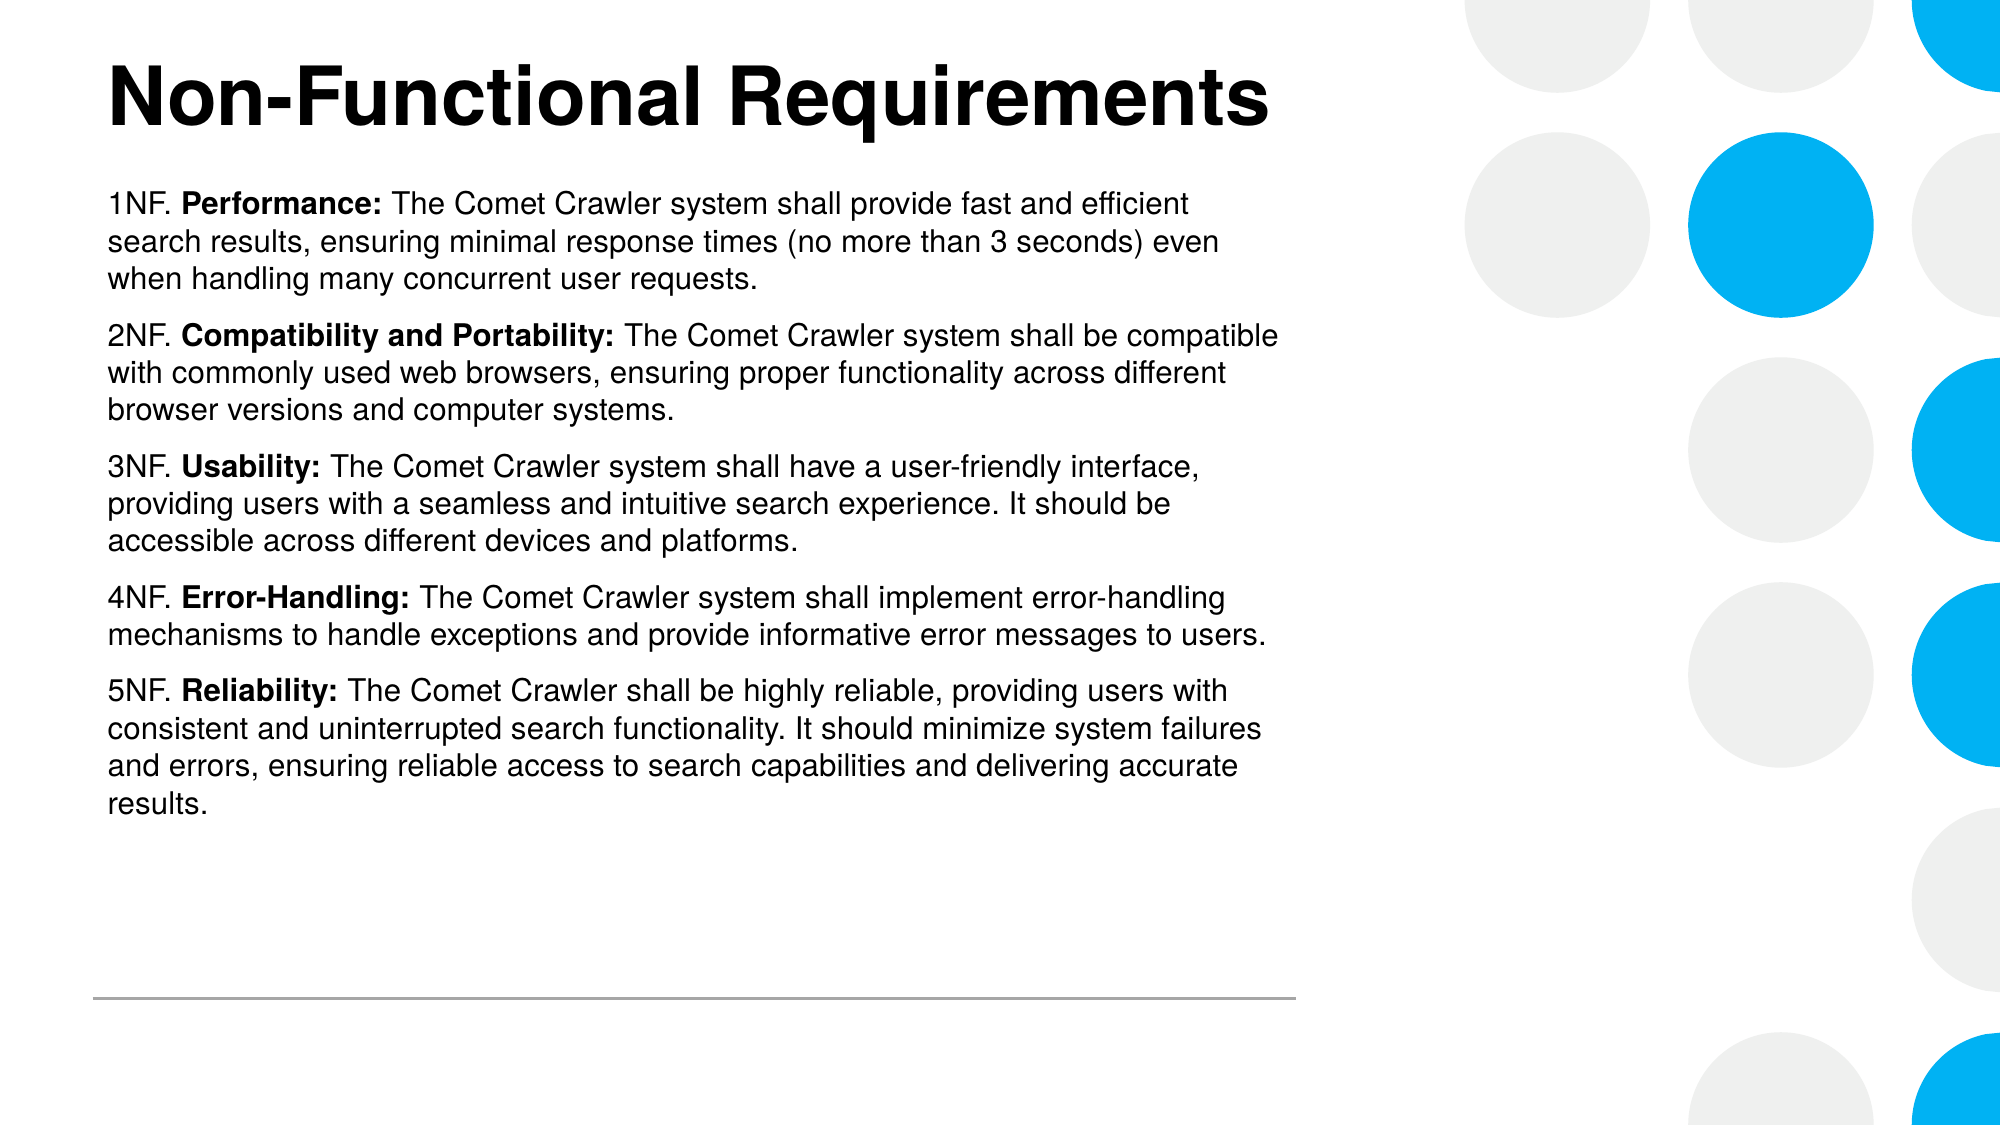

# Non-Functional Requirements
1NF. Performance: The Comet Crawler system shall provide fast and efficient search results, ensuring minimal response times (no more than 3 seconds) even when handling many concurrent user requests.
2NF. Compatibility and Portability: The Comet Crawler system shall be compatible with commonly used web browsers, ensuring proper functionality across different browser versions and computer systems.
3NF. Usability: The Comet Crawler system shall have a user-friendly interface, providing users with a seamless and intuitive search experience. It should be accessible across different devices and platforms.
4NF. Error-Handling: The Comet Crawler system shall implement error-handling mechanisms to handle exceptions and provide informative error messages to users.
5NF. Reliability: The Comet Crawler shall be highly reliable, providing users with consistent and uninterrupted search functionality. It should minimize system failures and errors, ensuring reliable access to search capabilities and delivering accurate results.